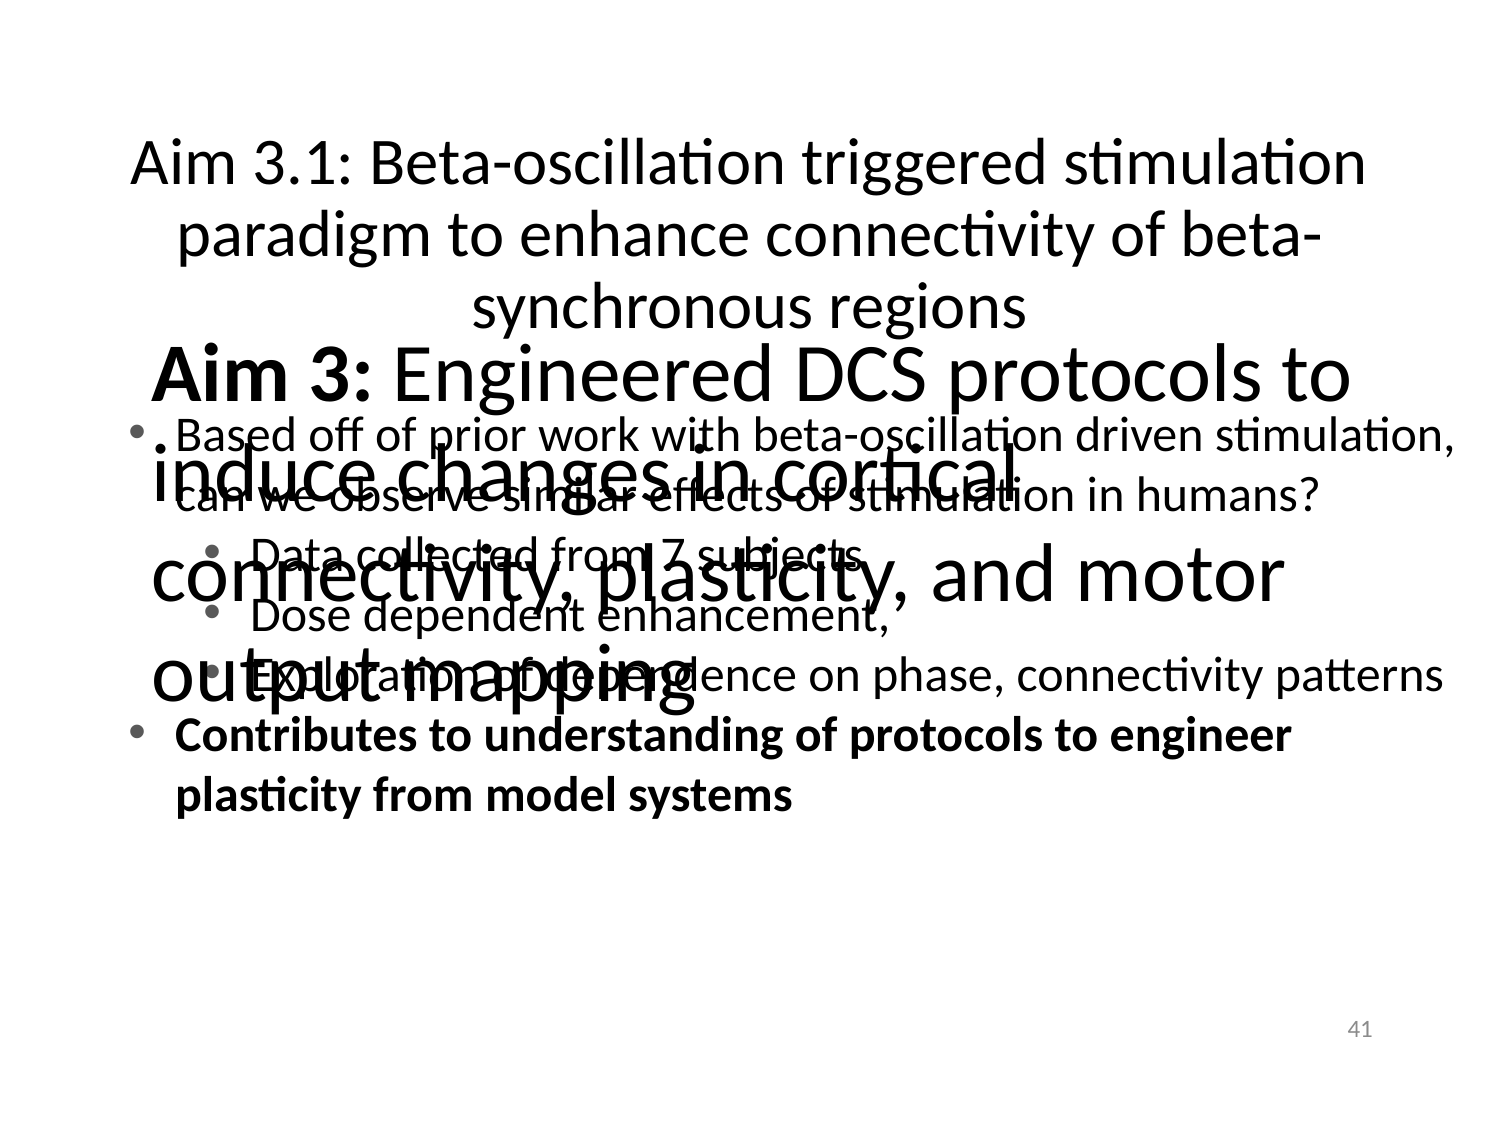

# Aim 3.1: Beta-oscillation triggered stimulation paradigm to enhance connectivity of beta-synchronous regions
Aim 3: Engineered DCS protocols to induce changes in cortical connectivity, plasticity, and motor output mapping
Based off of prior work with beta-oscillation driven stimulation, can we observe similar effects of stimulation in humans?
Data collected from 7 subjects
Dose dependent enhancement,
Exploration of dependence on phase, connectivity patterns
Contributes to understanding of protocols to engineer plasticity from model systems

41